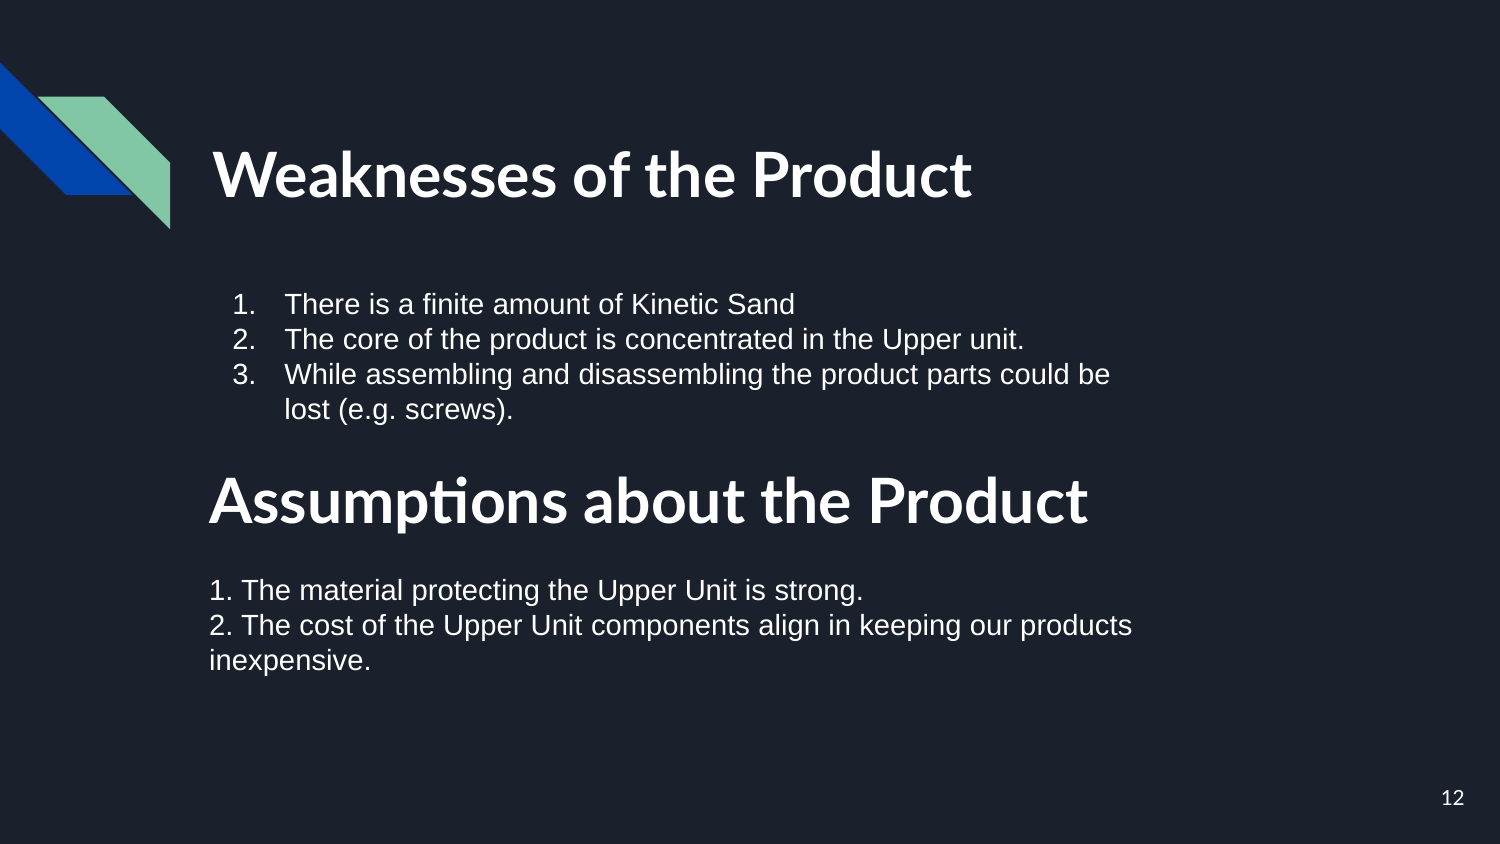

# Weaknesses of the Product
There is a finite amount of Kinetic Sand
The core of the product is concentrated in the Upper unit.
While assembling and disassembling the product parts could be lost (e.g. screws).
Assumptions about the Product

1. The material protecting the Upper Unit is strong.
2. The cost of the Upper Unit components align in keeping our products inexpensive.

12